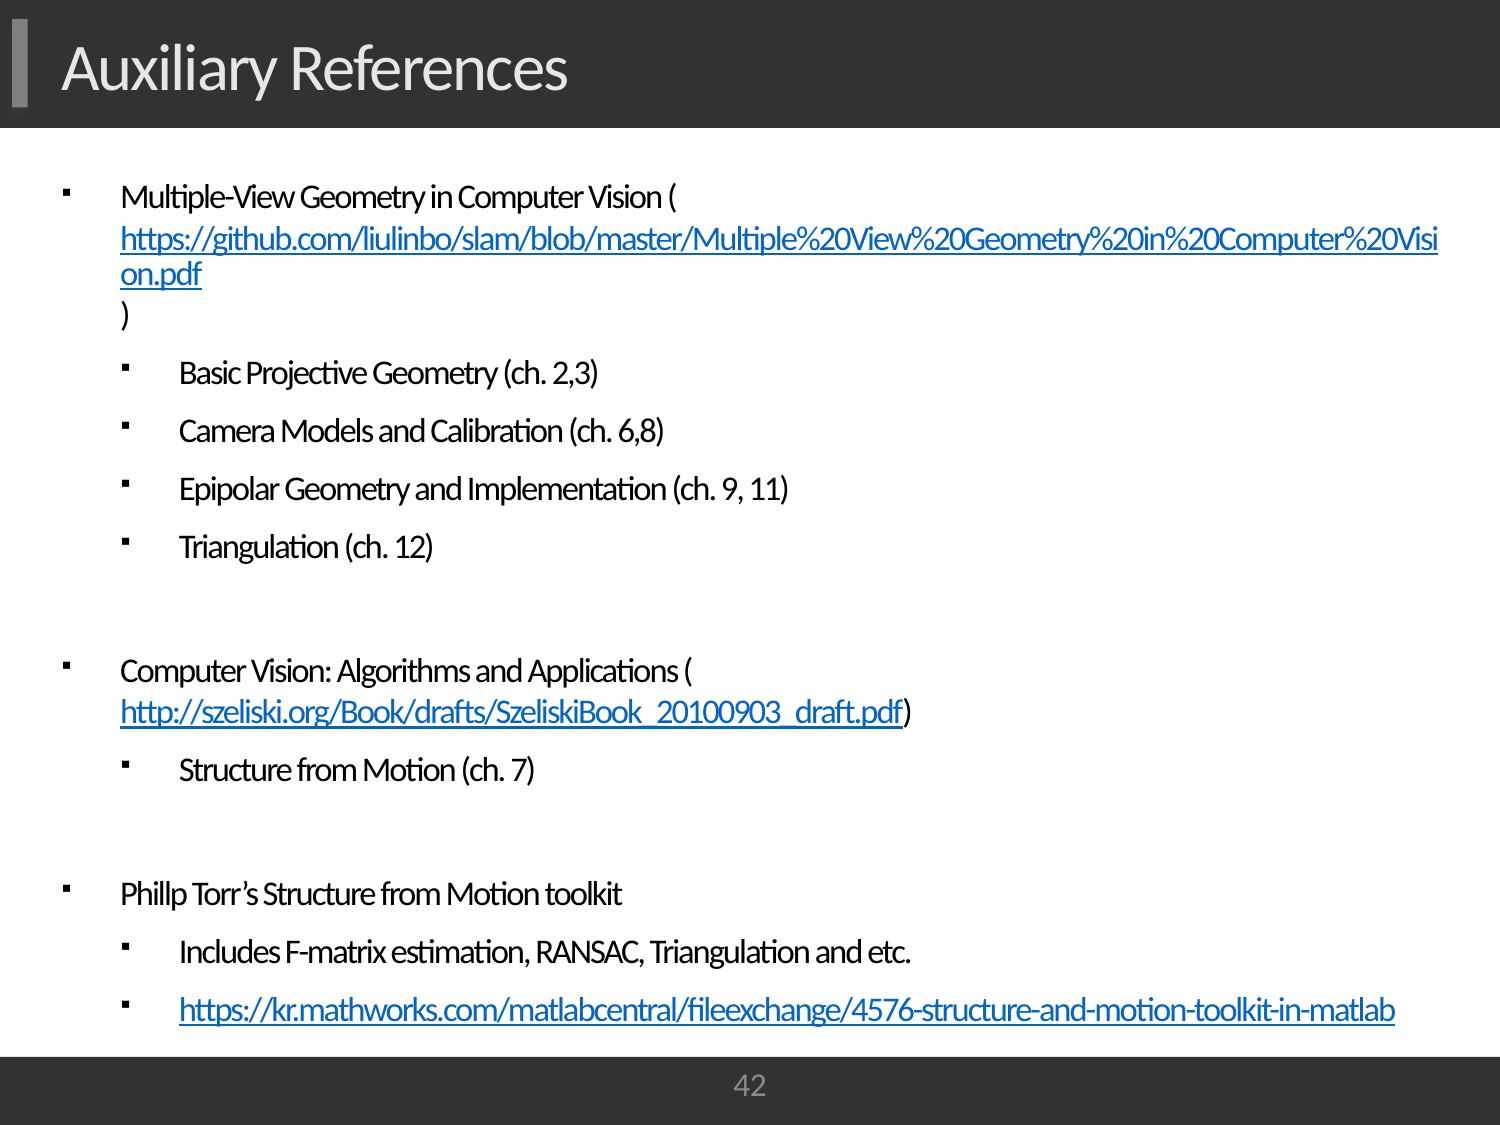

# Auxiliary References
Multiple-View Geometry in Computer Vision (https://github.com/liulinbo/slam/blob/master/Multiple%20View%20Geometry%20in%20Computer%20Vision.pdf)
Basic Projective Geometry (ch. 2,3)
Camera Models and Calibration (ch. 6,8)
Epipolar Geometry and Implementation (ch. 9, 11)
Triangulation (ch. 12)

Computer Vision: Algorithms and Applications (http://szeliski.org/Book/drafts/SzeliskiBook_20100903_draft.pdf)
Structure from Motion (ch. 7)

Phillp Torr’s Structure from Motion toolkit
Includes F-matrix estimation, RANSAC, Triangulation and etc.
https://kr.mathworks.com/matlabcentral/fileexchange/4576-structure-and-motion-toolkit-in-matlab

42